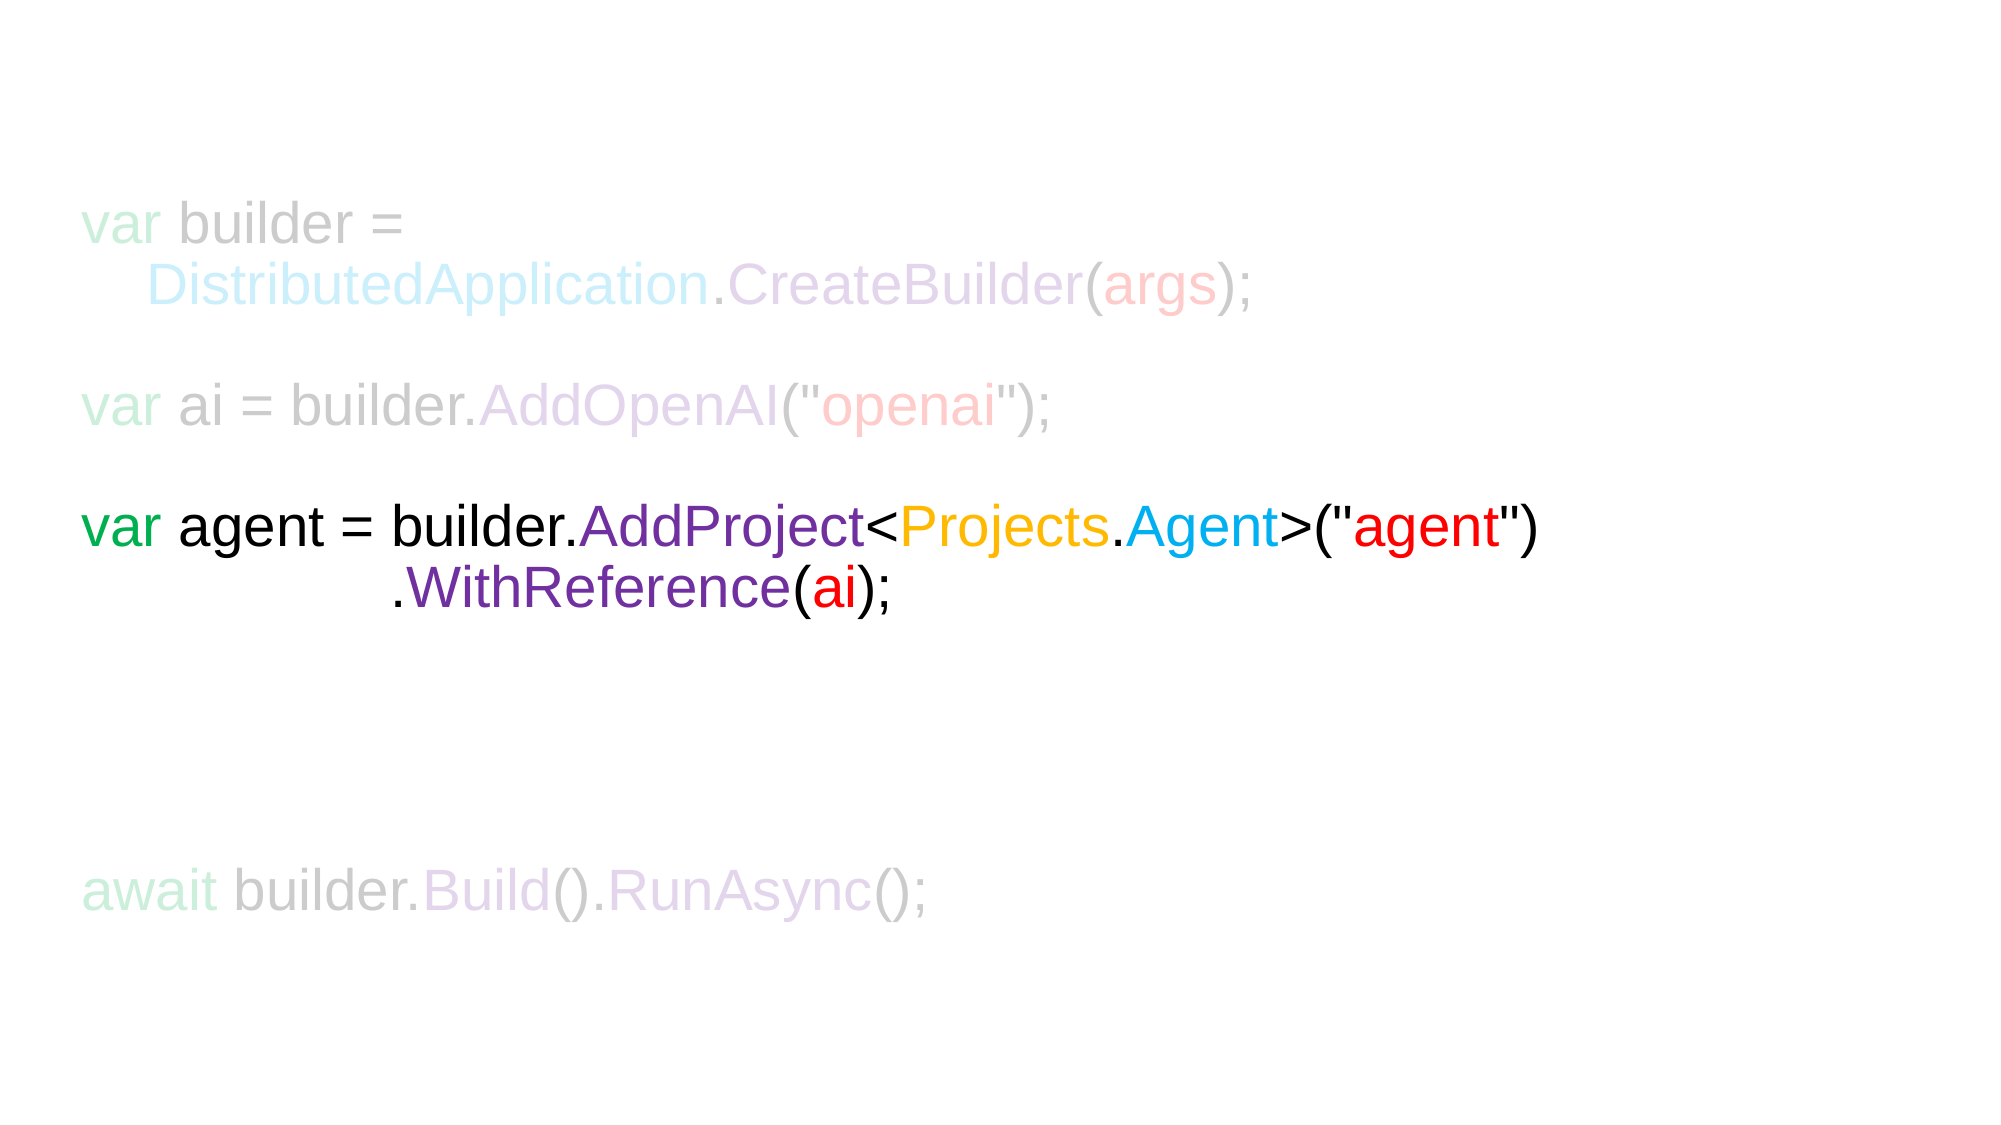

var builder =
    DistributedApplication.CreateBuilder(args);

var ai = builder.AddOpenAI("openai");

var agent = builder.AddProject<Projects.Agent>("agent")
                   .WithReference(ai);

var webUI = builder.AddProject<Projects.WebUI>("webui")
                   .WithReference(agent);

await builder.Build().RunAsync();